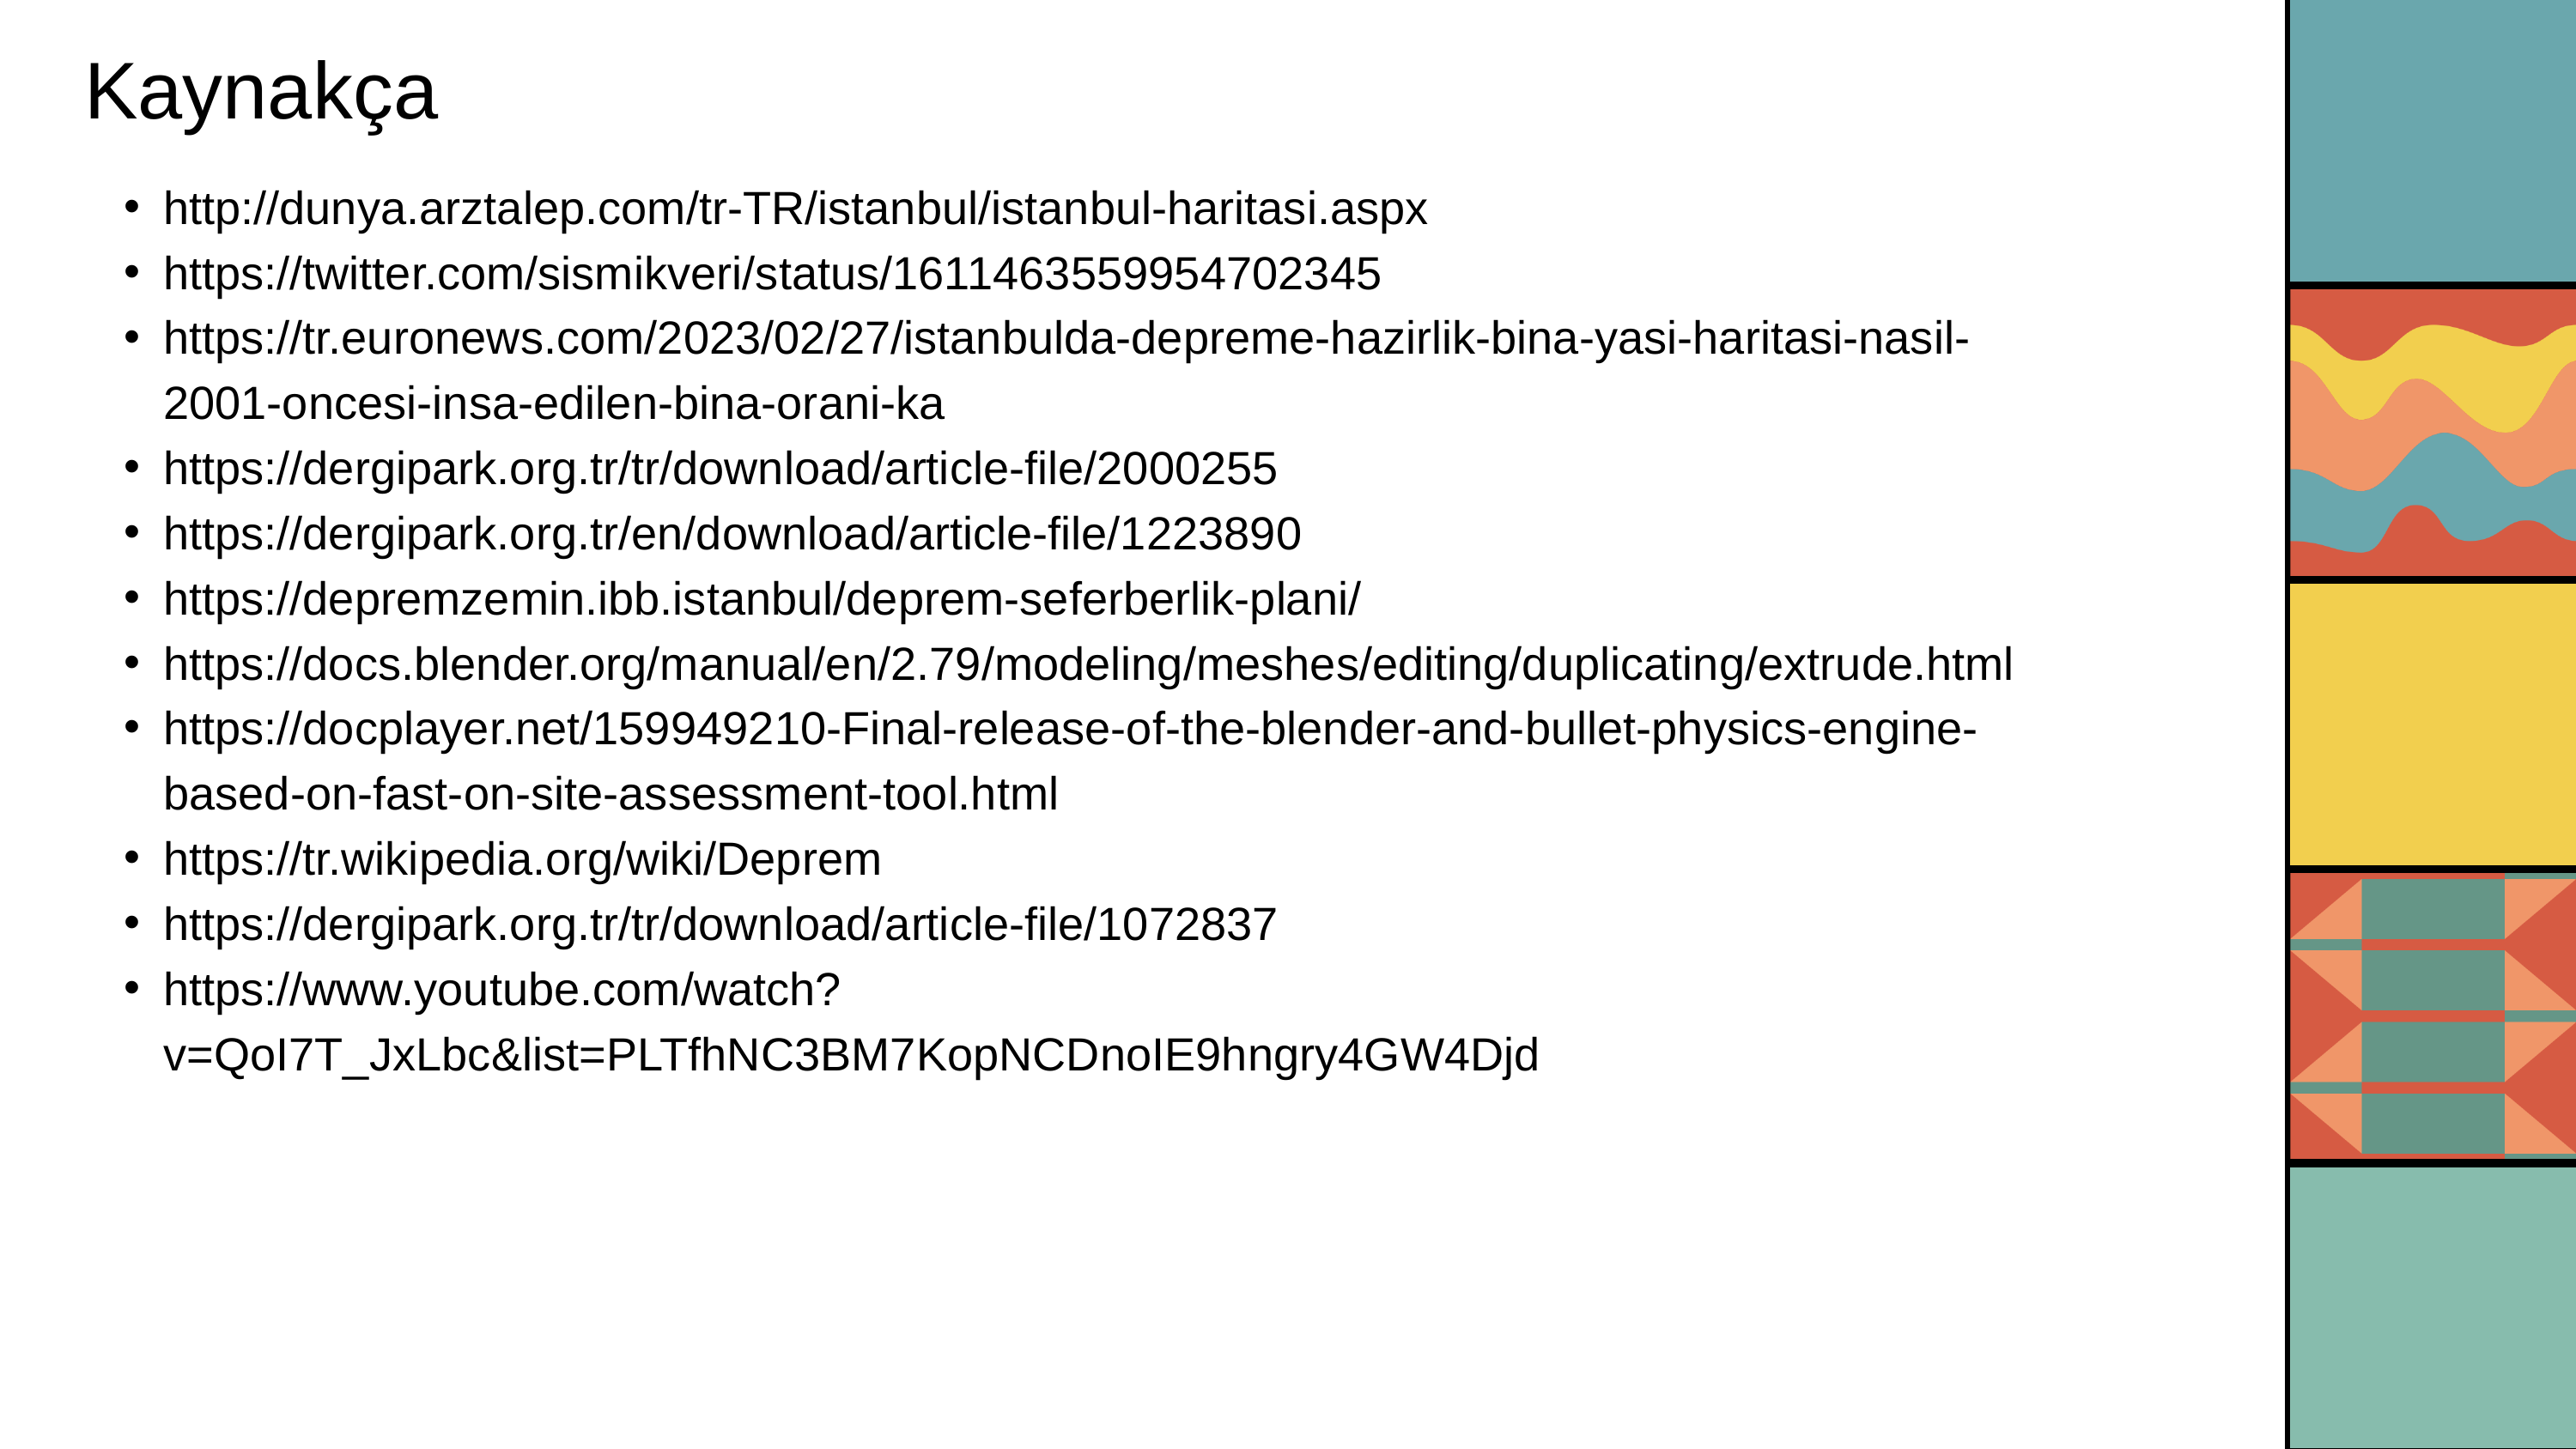

Kaynakça
http://dunya.arztalep.com/tr-TR/istanbul/istanbul-haritasi.aspx
https://twitter.com/sismikveri/status/1611463559954702345
https://tr.euronews.com/2023/02/27/istanbulda-depreme-hazirlik-bina-yasi-haritasi-nasil-2001-oncesi-insa-edilen-bina-orani-ka
https://dergipark.org.tr/tr/download/article-file/2000255
https://dergipark.org.tr/en/download/article-file/1223890
https://depremzemin.ibb.istanbul/deprem-seferberlik-plani/
https://docs.blender.org/manual/en/2.79/modeling/meshes/editing/duplicating/extrude.html
https://docplayer.net/159949210-Final-release-of-the-blender-and-bullet-physics-engine-based-on-fast-on-site-assessment-tool.html
https://tr.wikipedia.org/wiki/Deprem
https://dergipark.org.tr/tr/download/article-file/1072837
https://www.youtube.com/watch?v=QoI7T_JxLbc&list=PLTfhNC3BM7KopNCDnoIE9hngry4GW4Djd